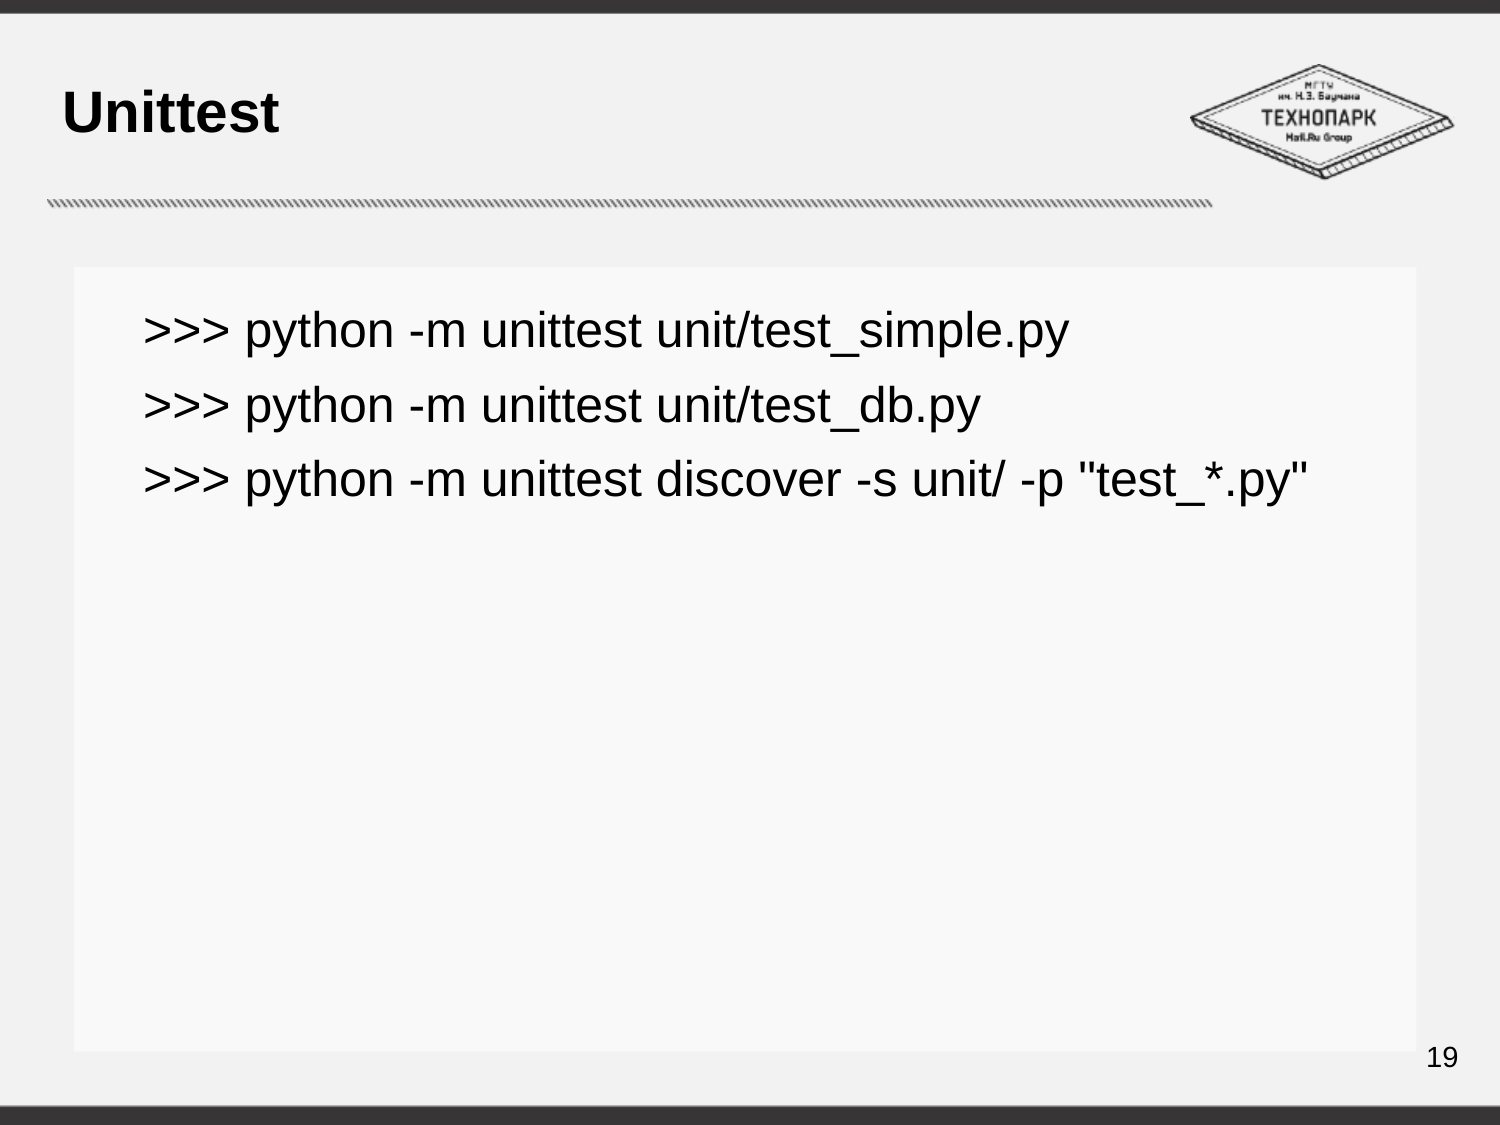

# Unittest
>>> python -m unittest unit/test_simple.py
>>> python -m unittest unit/test_db.py
>>> python -m unittest discover -s unit/ -p "test_*.py"
19